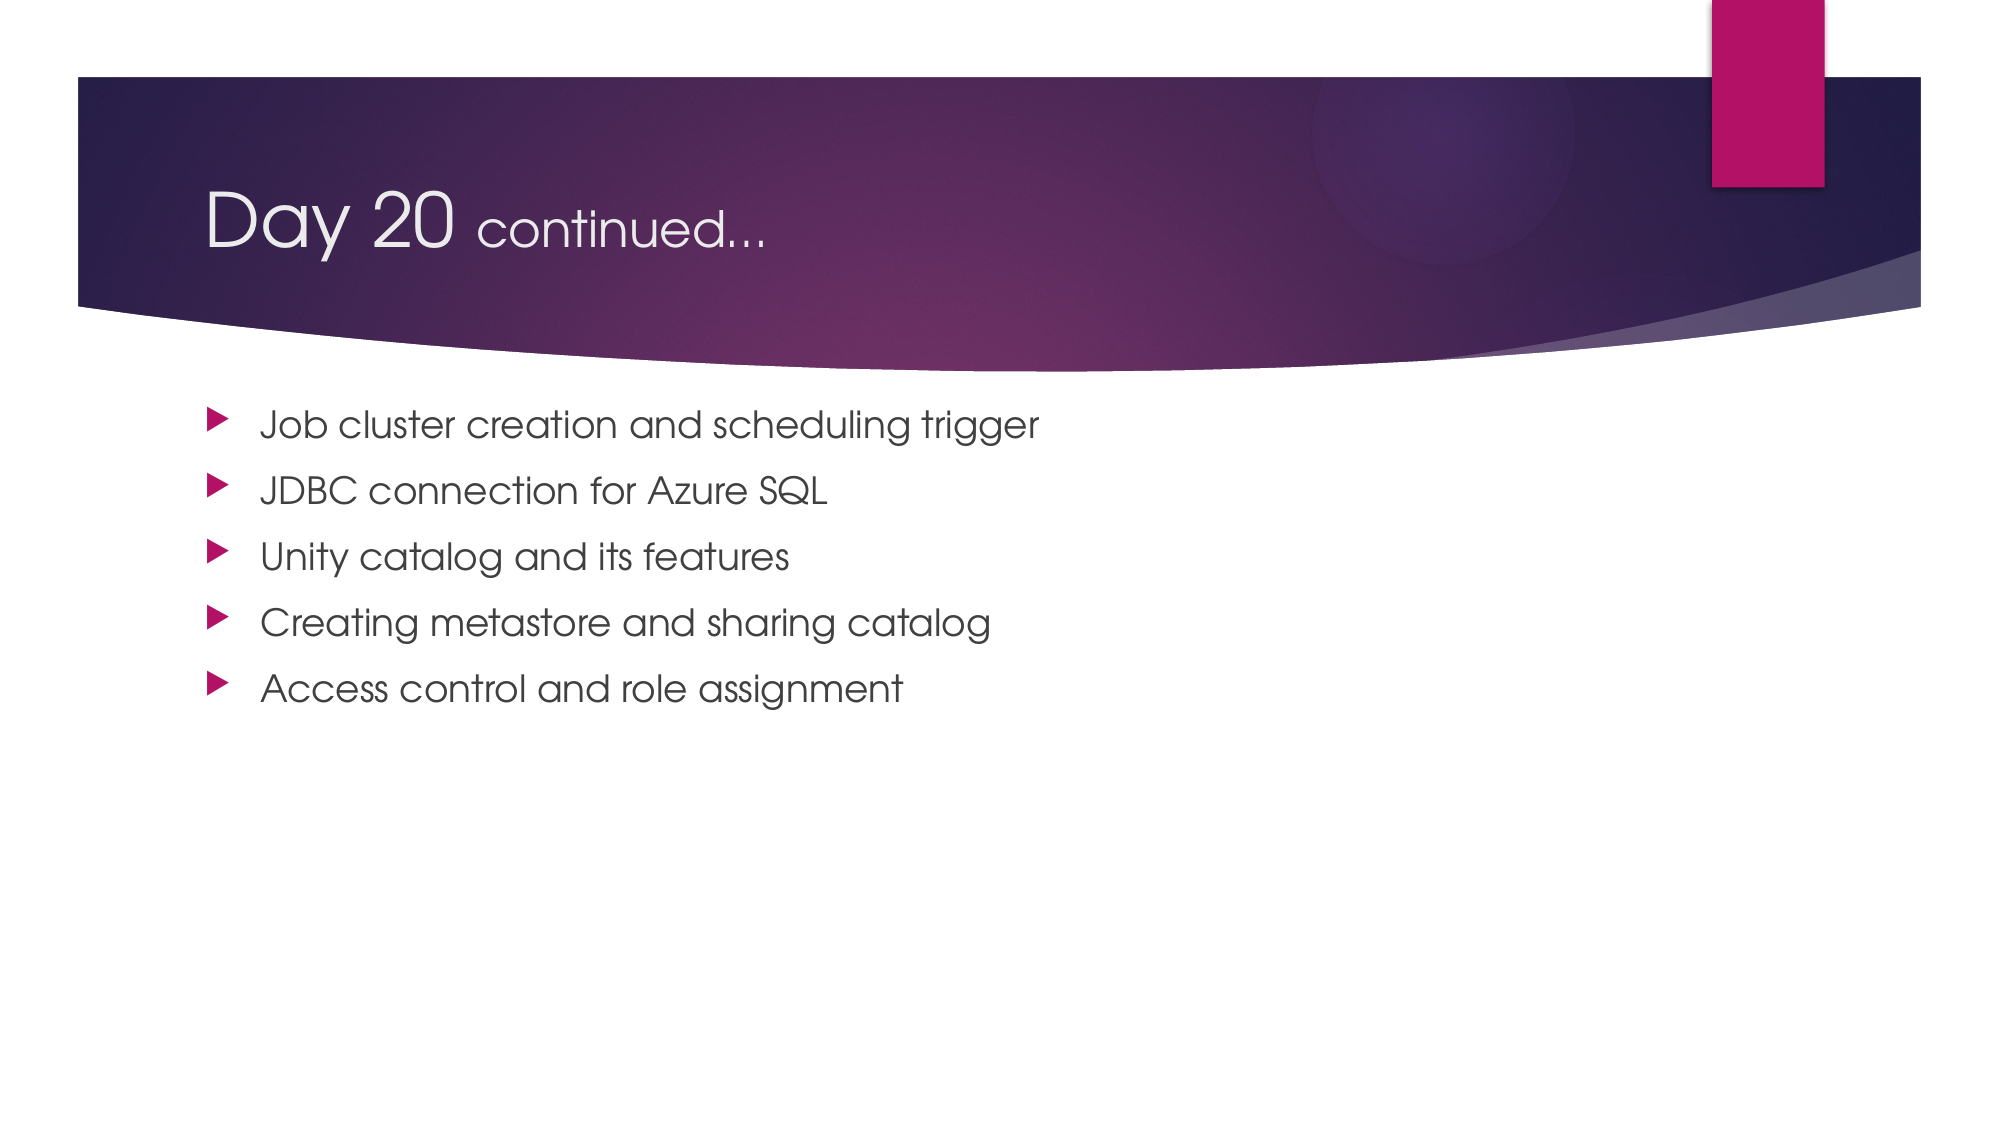

# Day 20 continued…
Job cluster creation and scheduling trigger
JDBC connection for Azure SQL
Unity catalog and its features
Creating metastore and sharing catalog
Access control and role assignment